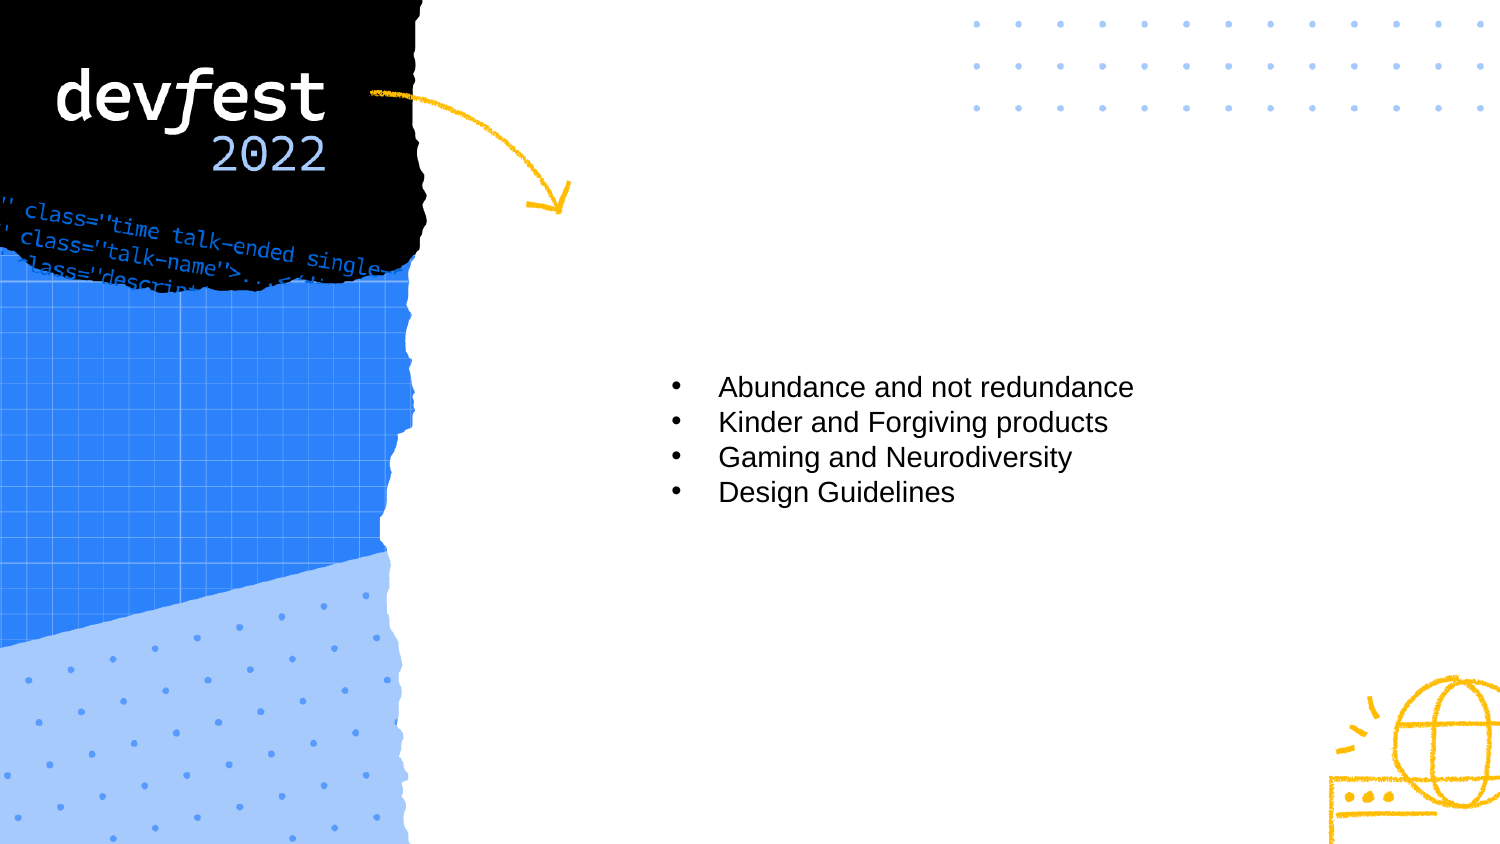

Abundance and not redundance
Kinder and Forgiving products
Gaming and Neurodiversity
Design Guidelines